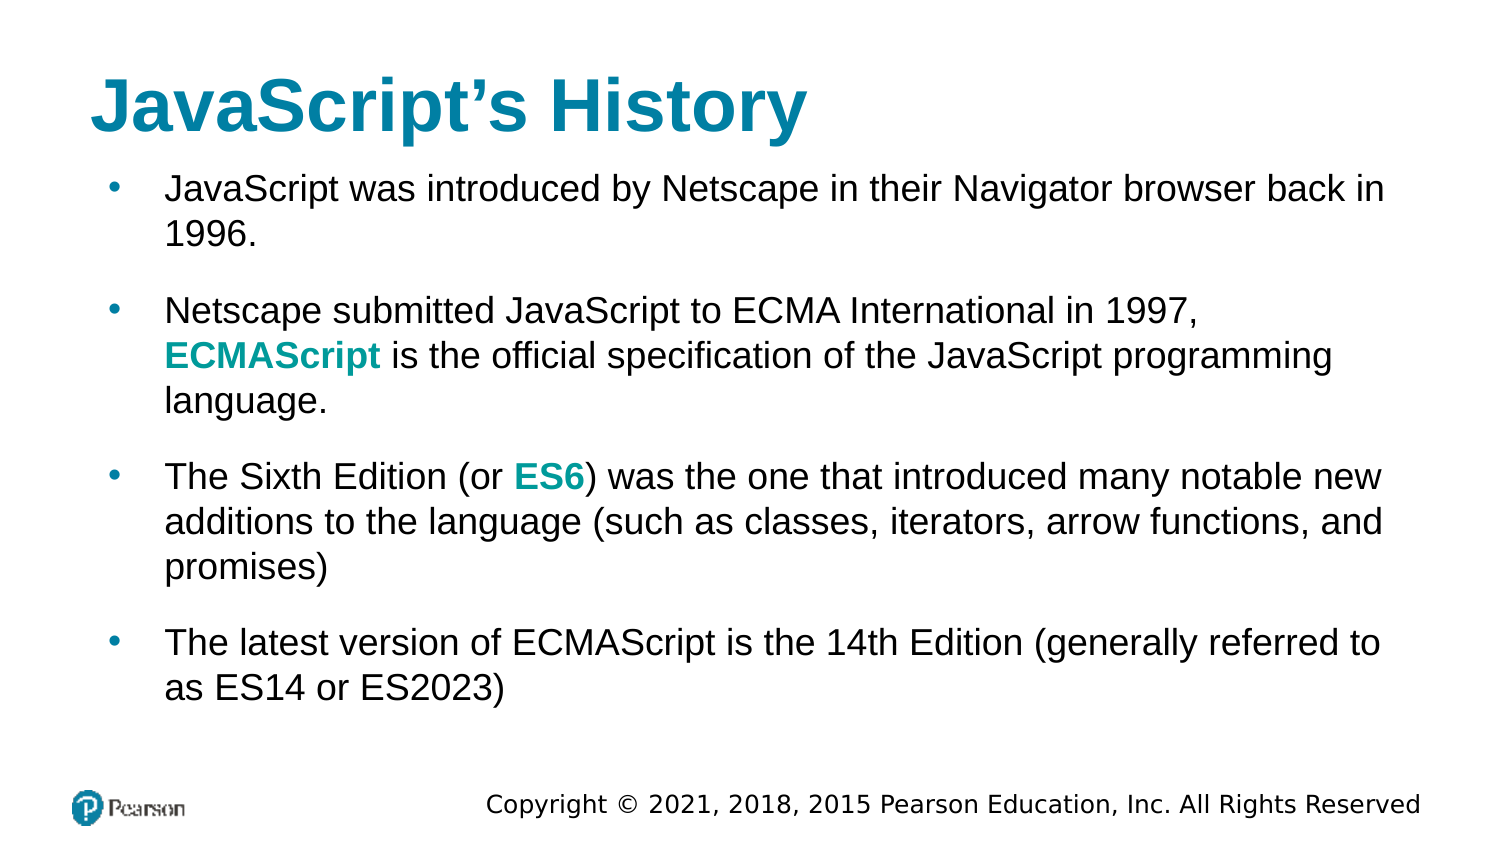

# JavaScript’s History
JavaScript was introduced by Netscape in their Navigator browser back in 1996.
Netscape submitted JavaScript to ECMA International in 1997, ECMAScript is the official specification of the JavaScript programming language.
The Sixth Edition (or ES6) was the one that introduced many notable new additions to the language (such as classes, iterators, arrow functions, and promises)
The latest version of ECMAScript is the 14th Edition (generally referred to as ES14 or ES2023)